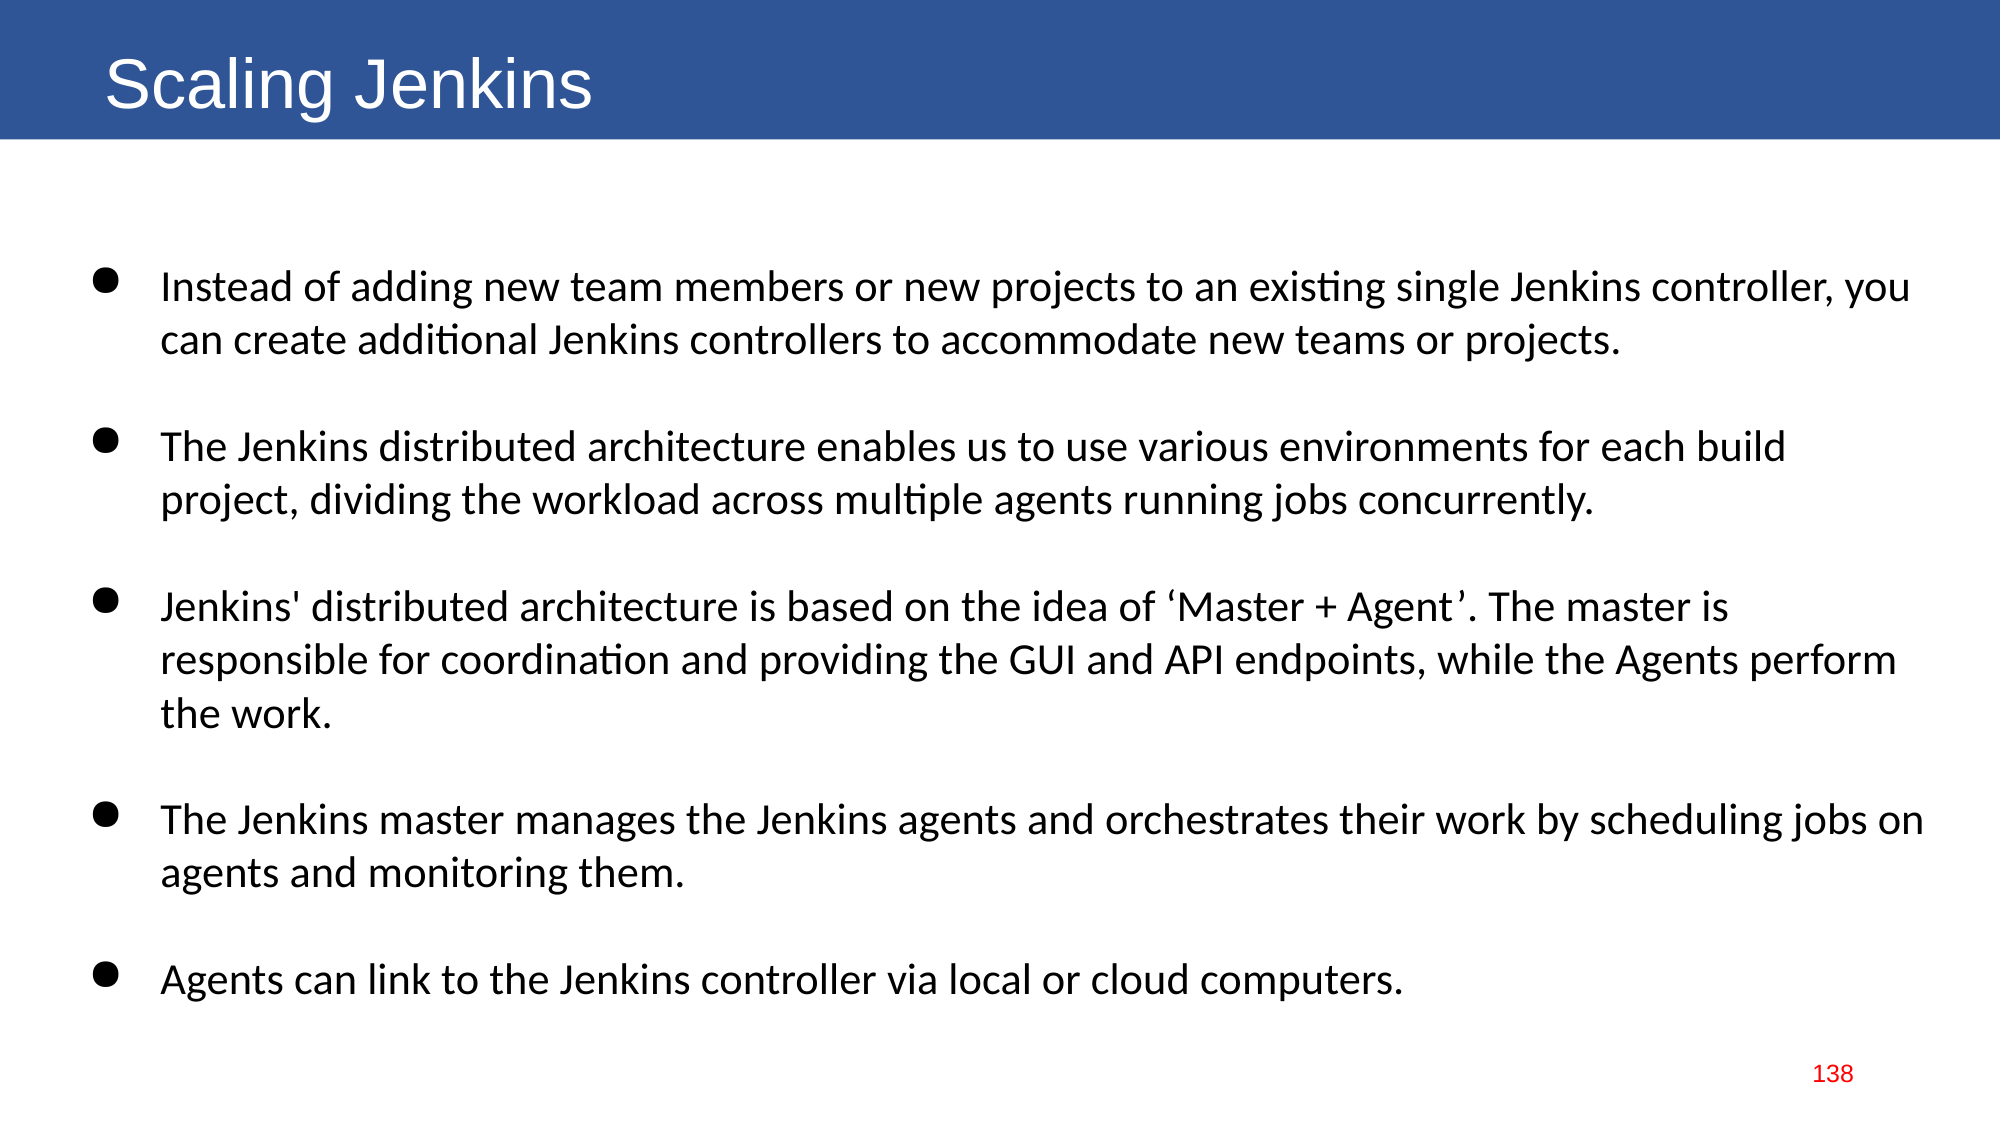

Scaling Jenkins
Instead of adding new team members or new projects to an existing single Jenkins controller, you can create additional Jenkins controllers to accommodate new teams or projects.

The Jenkins distributed architecture enables us to use various environments for each build project, dividing the workload across multiple agents running jobs concurrently.

Jenkins' distributed architecture is based on the idea of ‘Master + Agent’. The master is responsible for coordination and providing the GUI and API endpoints, while the Agents perform the work.

The Jenkins master manages the Jenkins agents and orchestrates their work by scheduling jobs on agents and monitoring them.

Agents can link to the Jenkins controller via local or cloud computers.

138